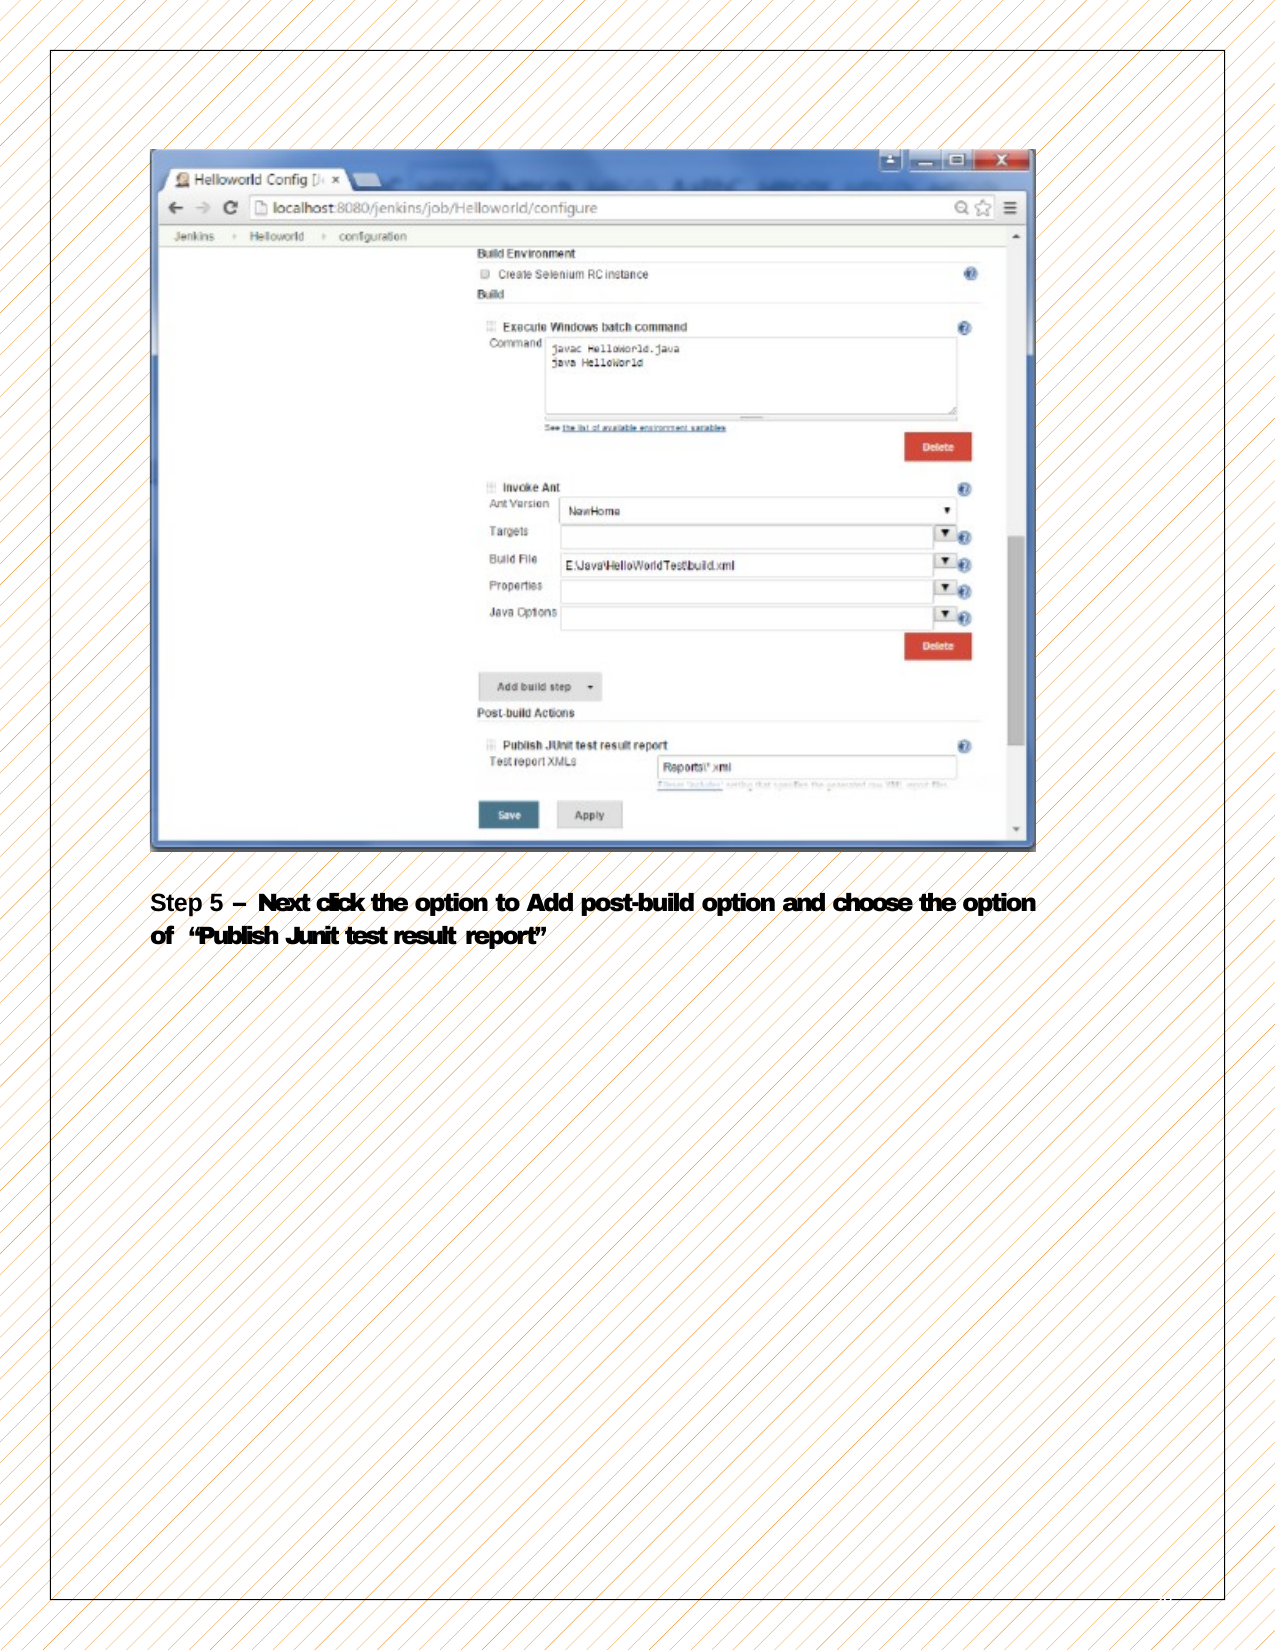

Step 5 − Next click the option to Add post-build option and choose the option of  “Publish Junit test result report”
39